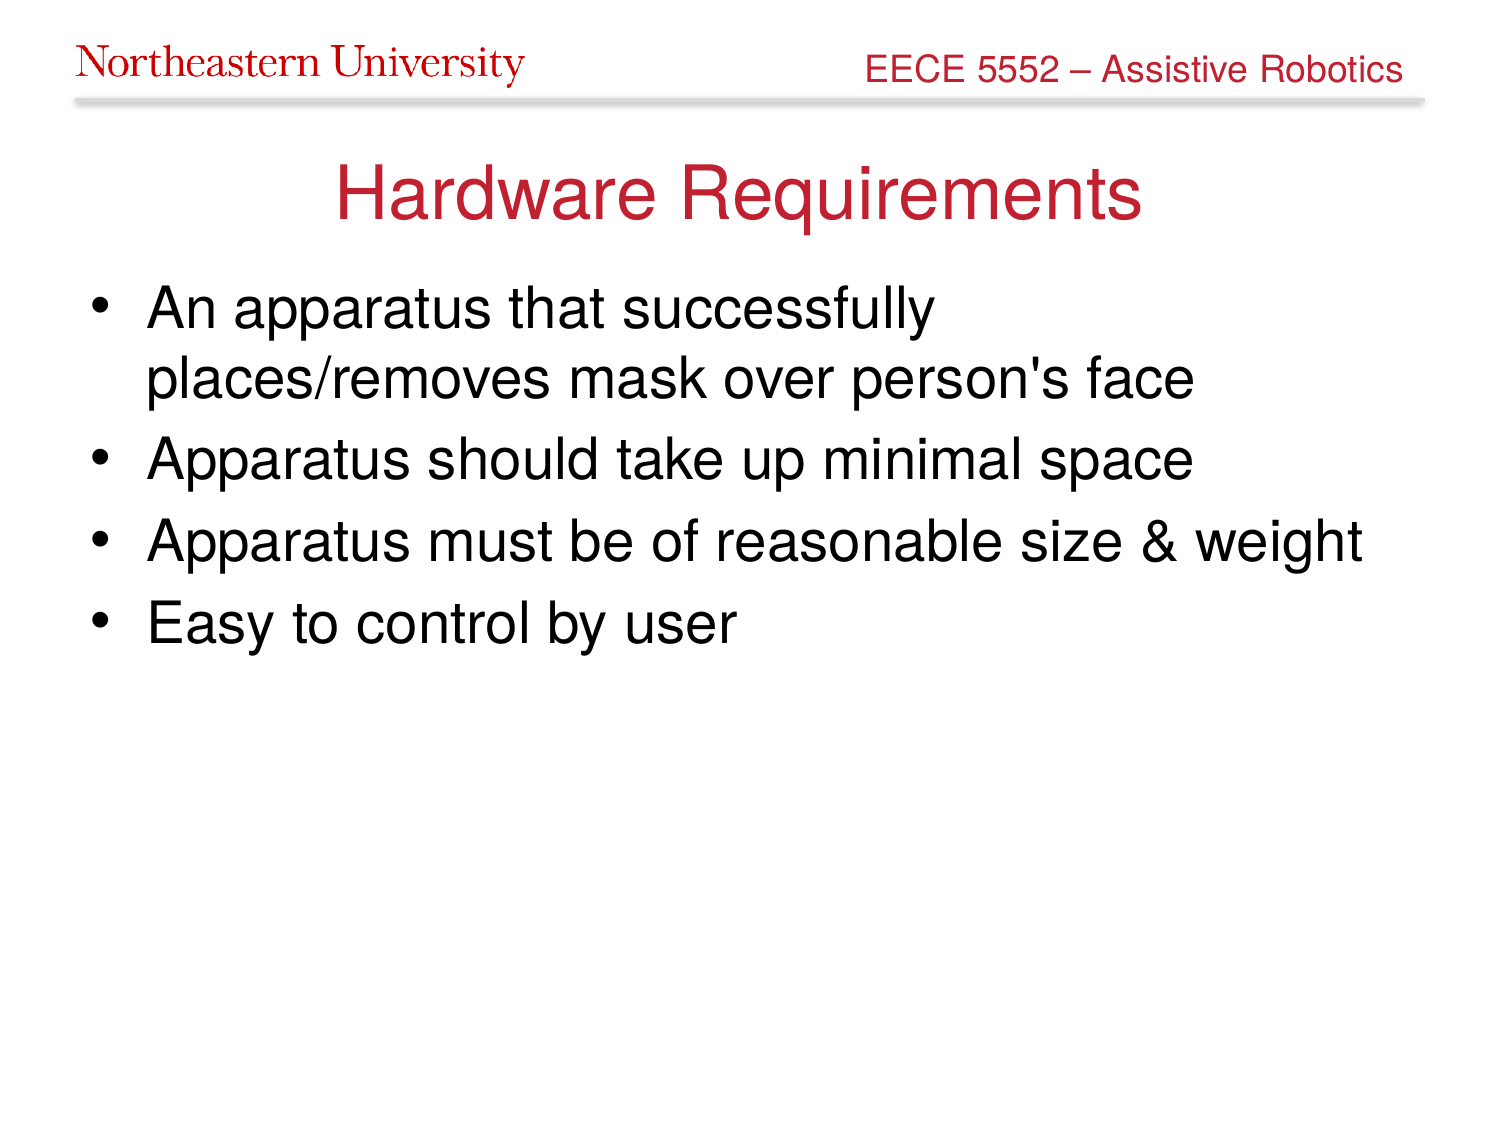

# Hardware Requirements
An apparatus that successfully places/removes mask over person's face
Apparatus should take up minimal space
Apparatus must be of reasonable size & weight
Easy to control by user